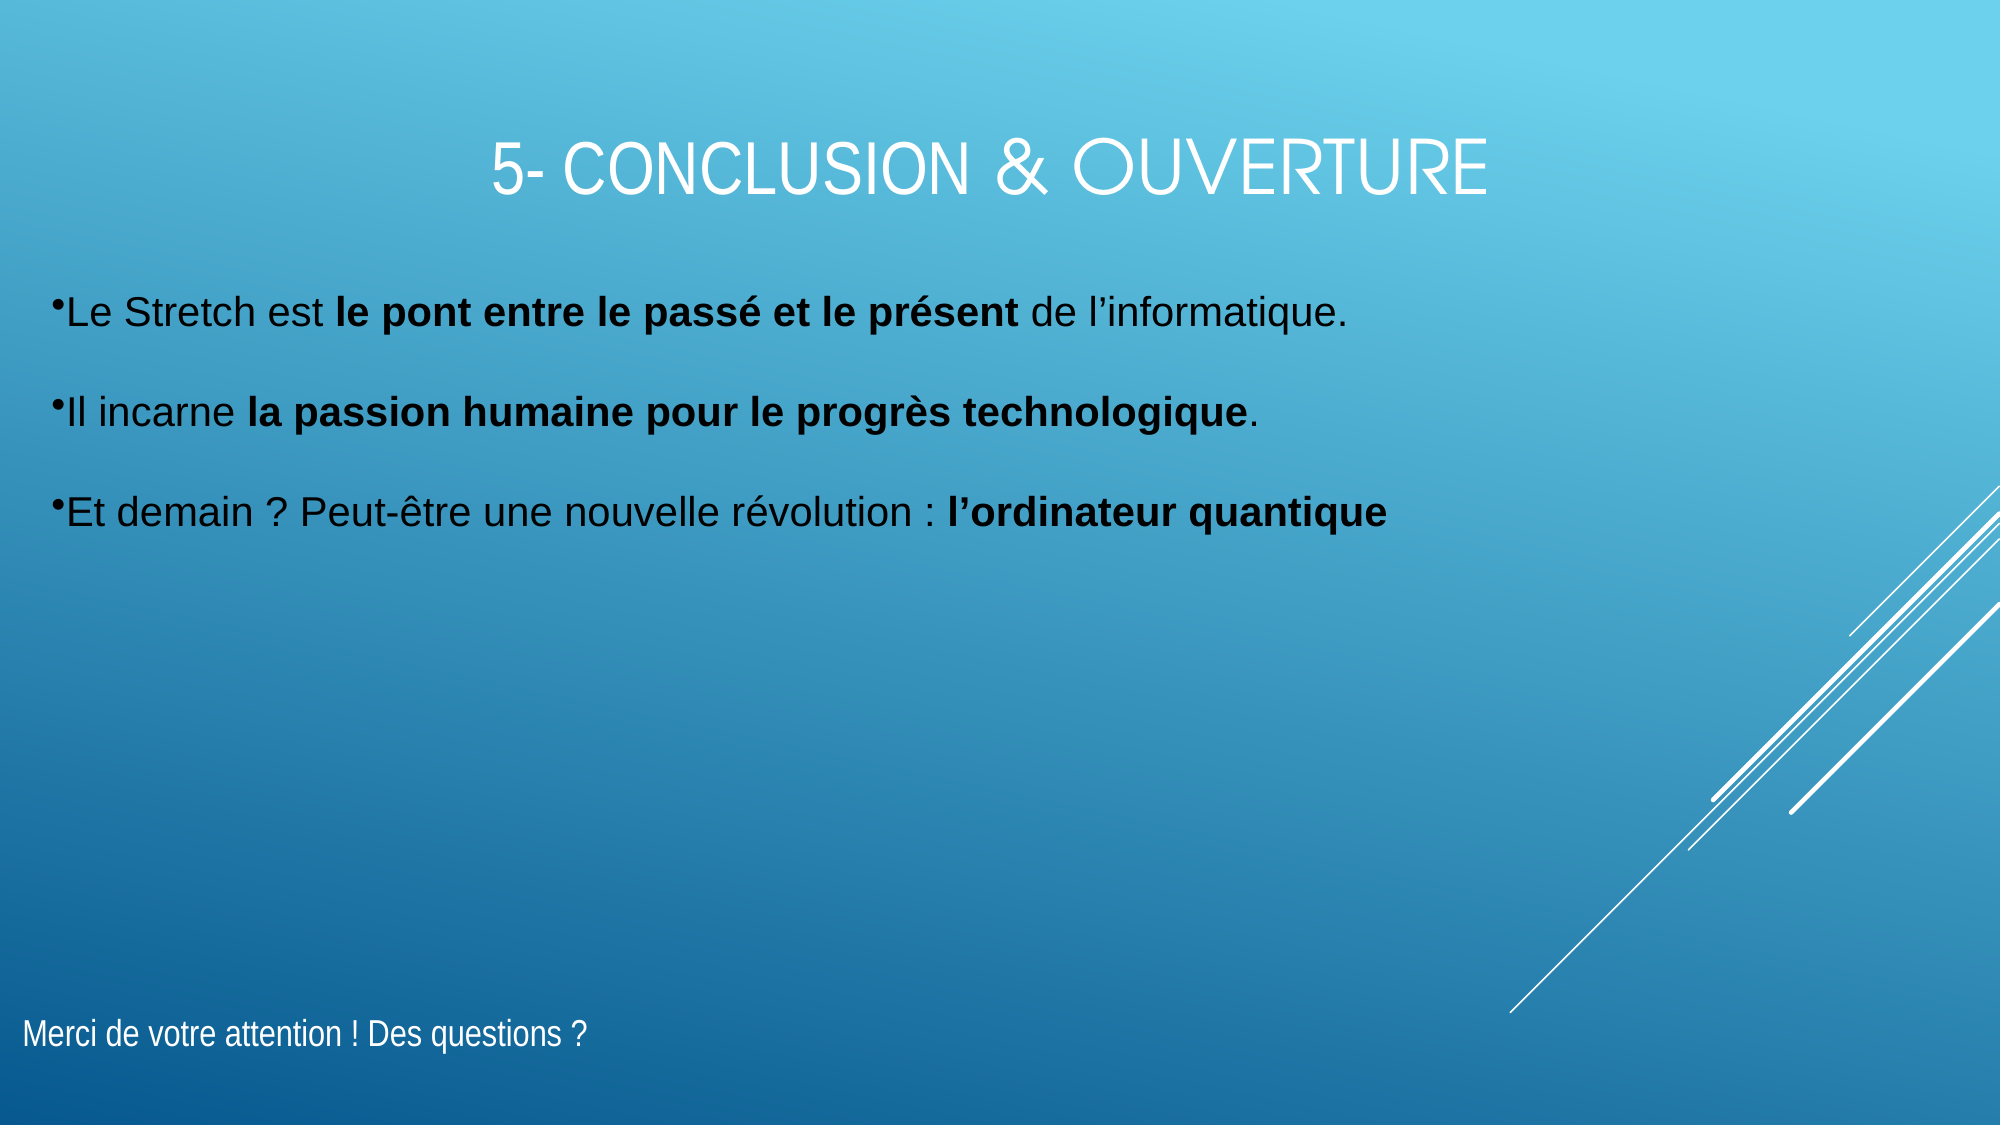

# 5- Conclusion & ouverture
Le Stretch est le pont entre le passé et le présent de l’informatique.

Il incarne la passion humaine pour le progrès technologique.

Et demain ? Peut-être une nouvelle révolution : l’ordinateur quantique
Merci de votre attention ! Des questions ?